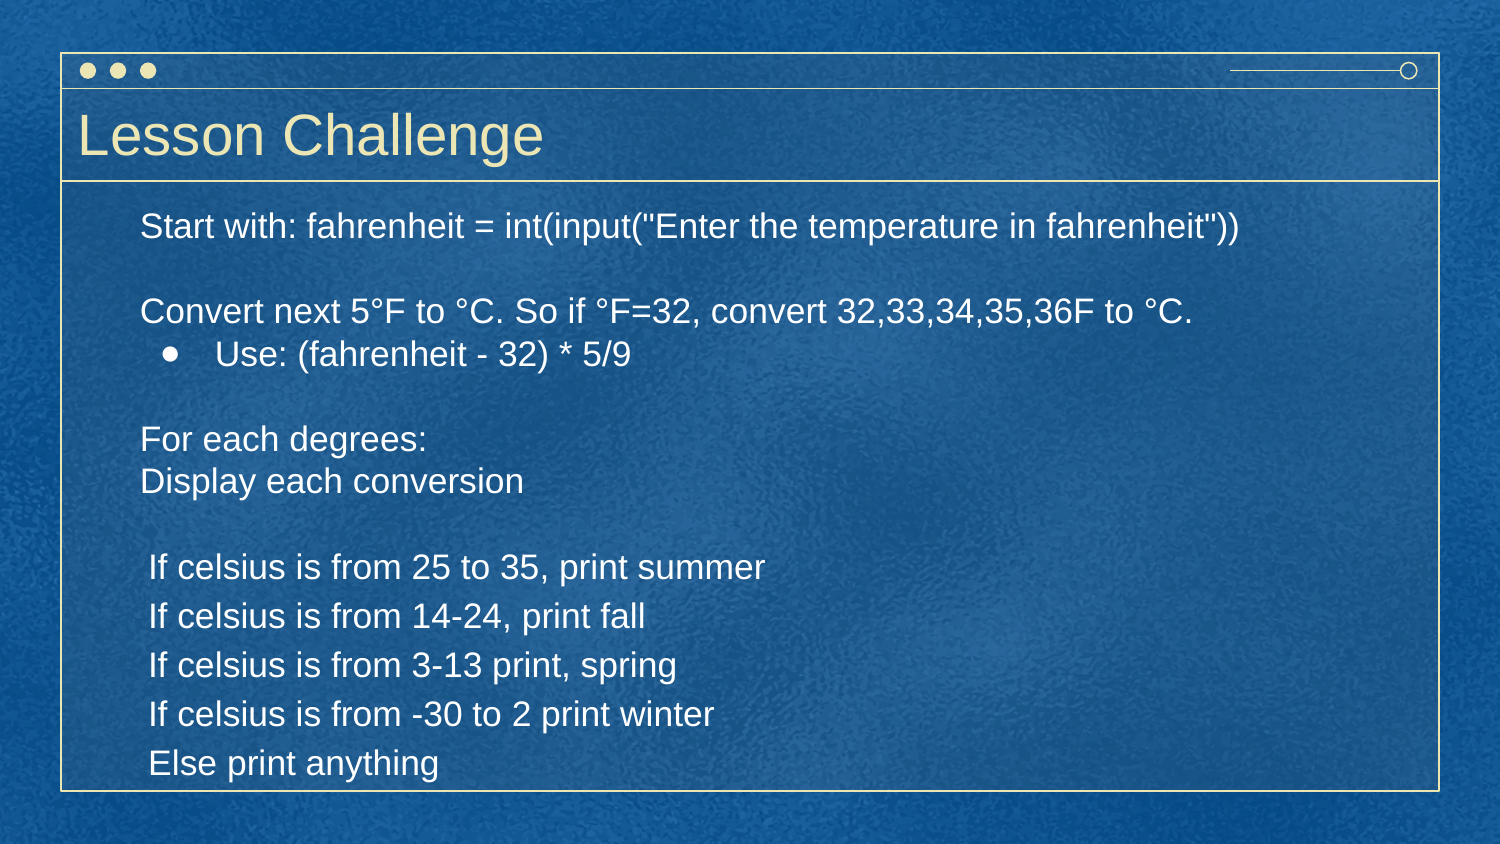

# Lesson Challenge
Start with: fahrenheit = int(input("Enter the temperature in fahrenheit"))

Convert next 5°F to °C. So if °F=32, convert 32,33,34,35,36F to °C.
Use: (fahrenheit - 32) * 5/9

For each degrees:
Display each conversion

If celsius is from 25 to 35, print summer
If celsius is from 14-24, print fall
If celsius is from 3-13 print, spring
If celsius is from -30 to 2 print winter
Else print anything